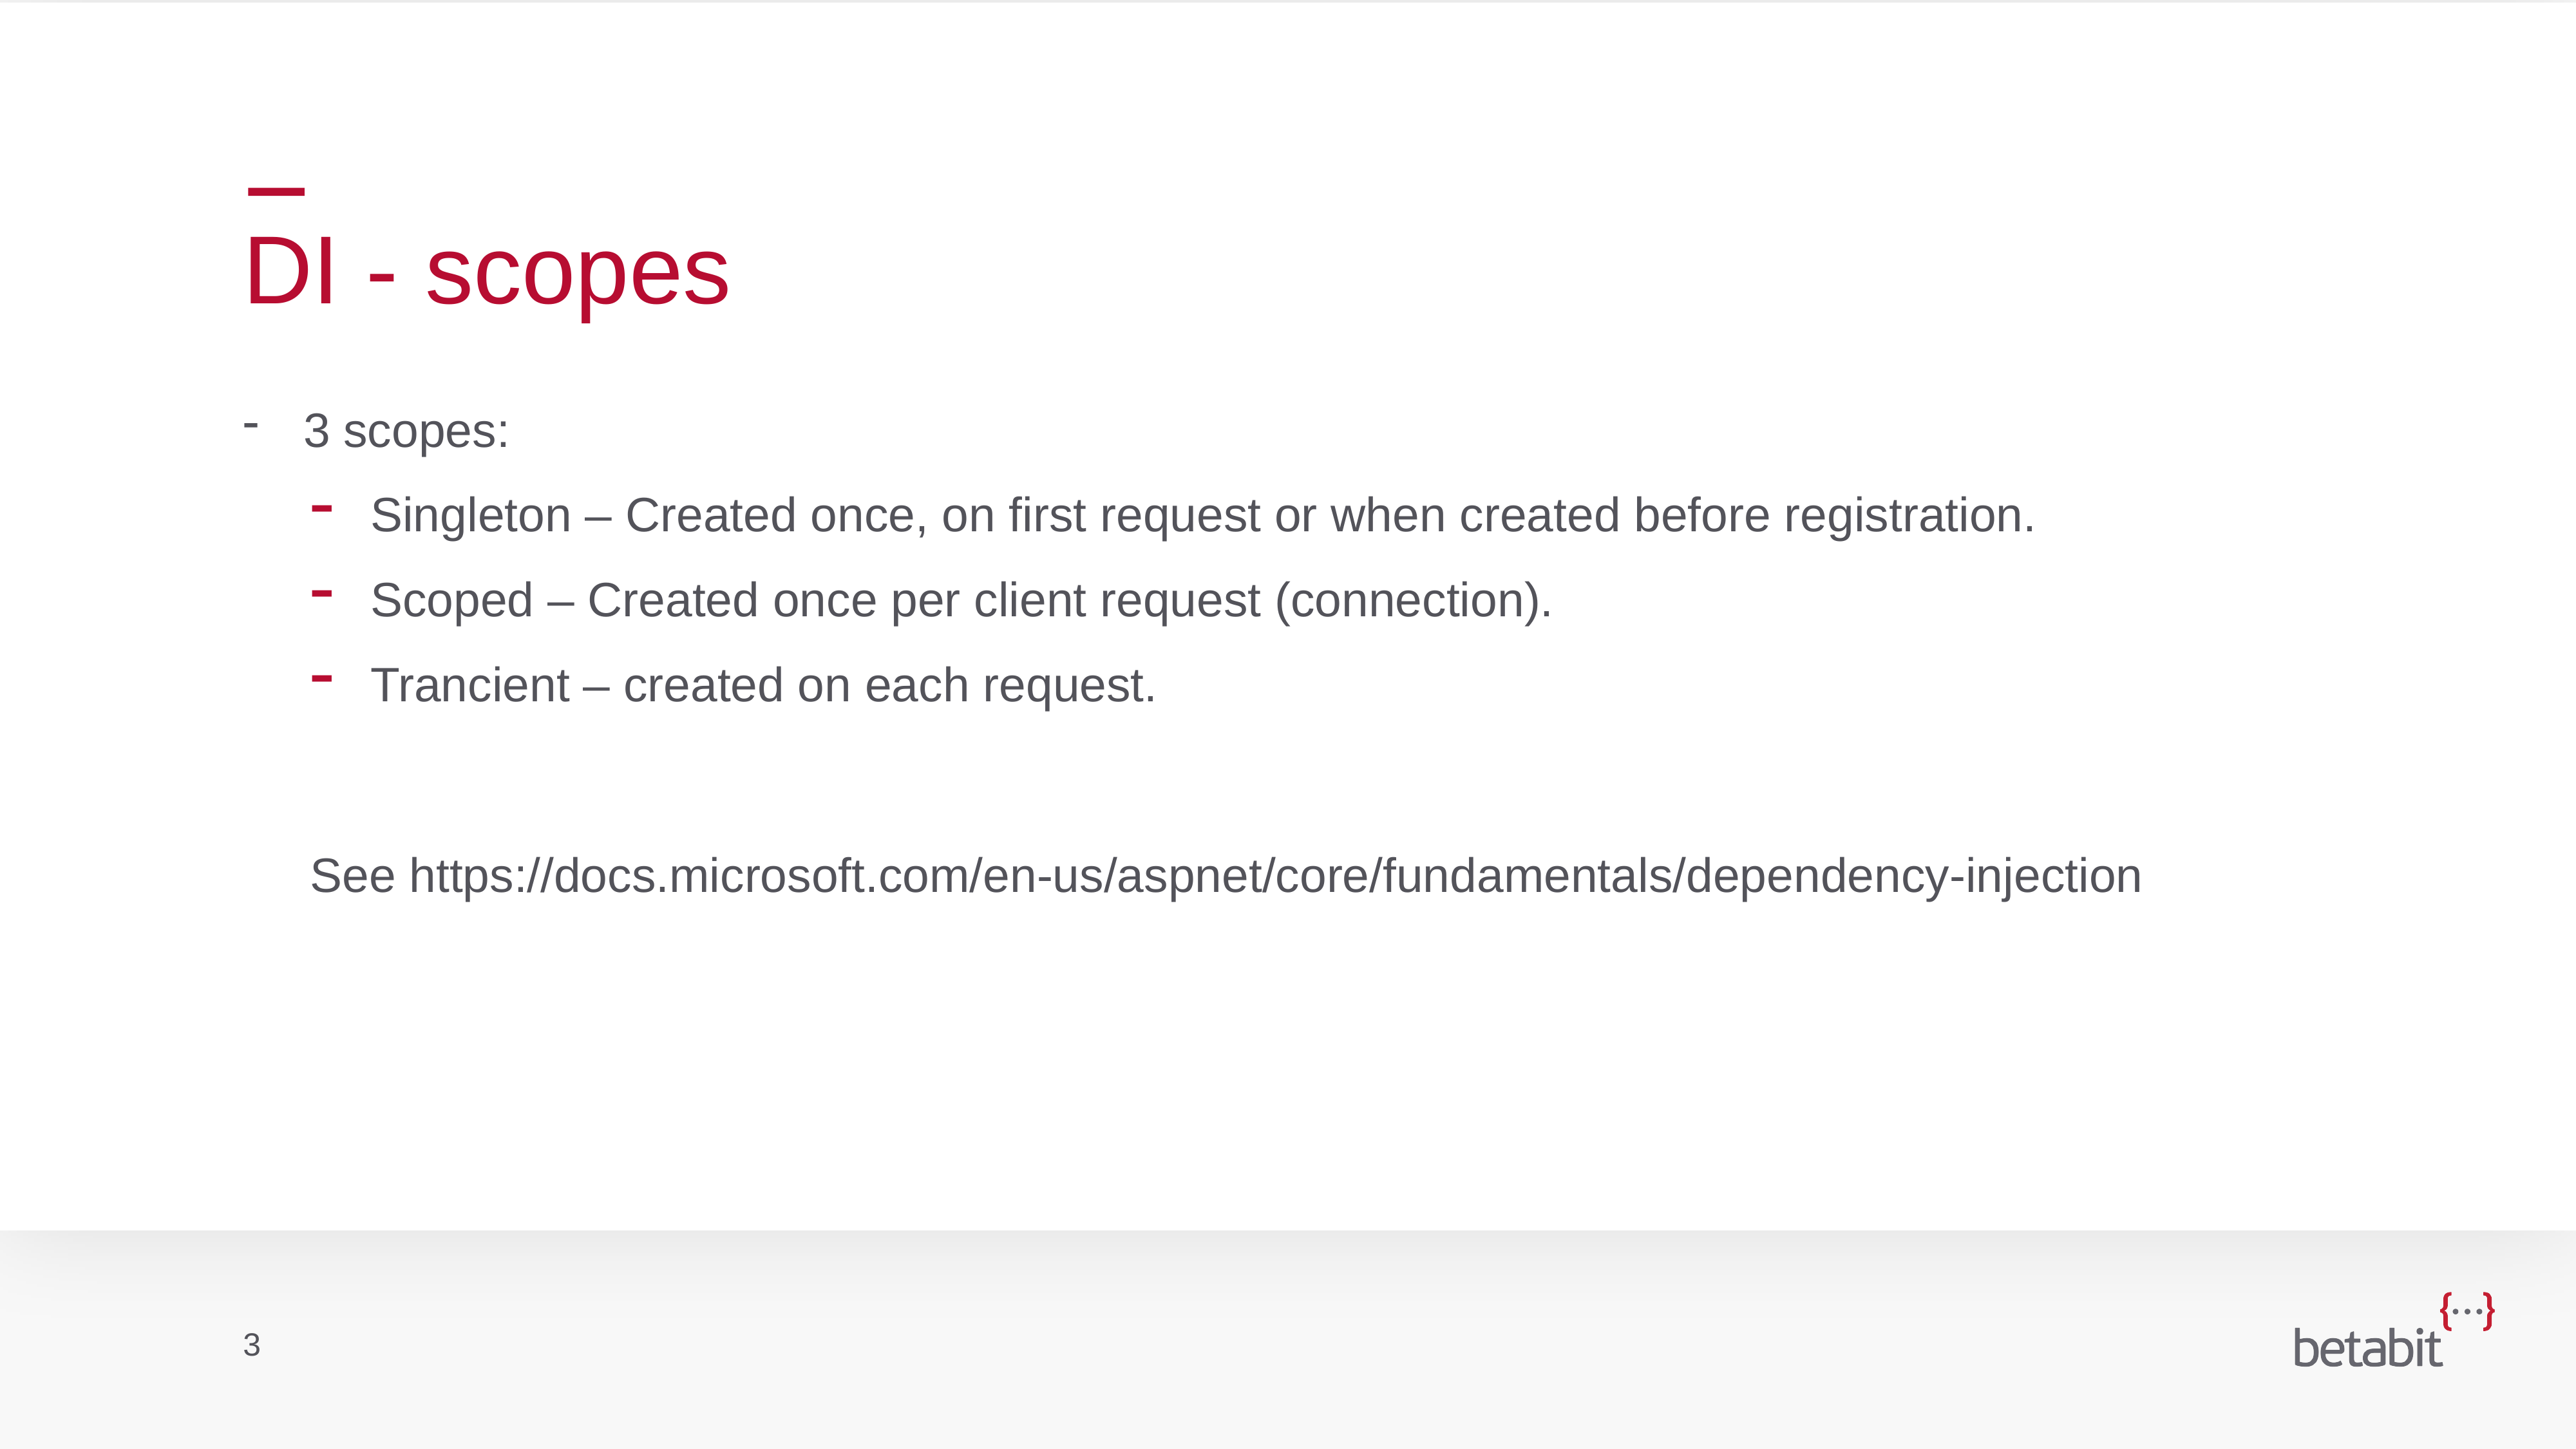

# DI - scopes
3 scopes:
Singleton – Created once, on first request or when created before registration.
Scoped – Created once per client request (connection).
Trancient – created on each request.

See https://docs.microsoft.com/en-us/aspnet/core/fundamentals/dependency-injection
3